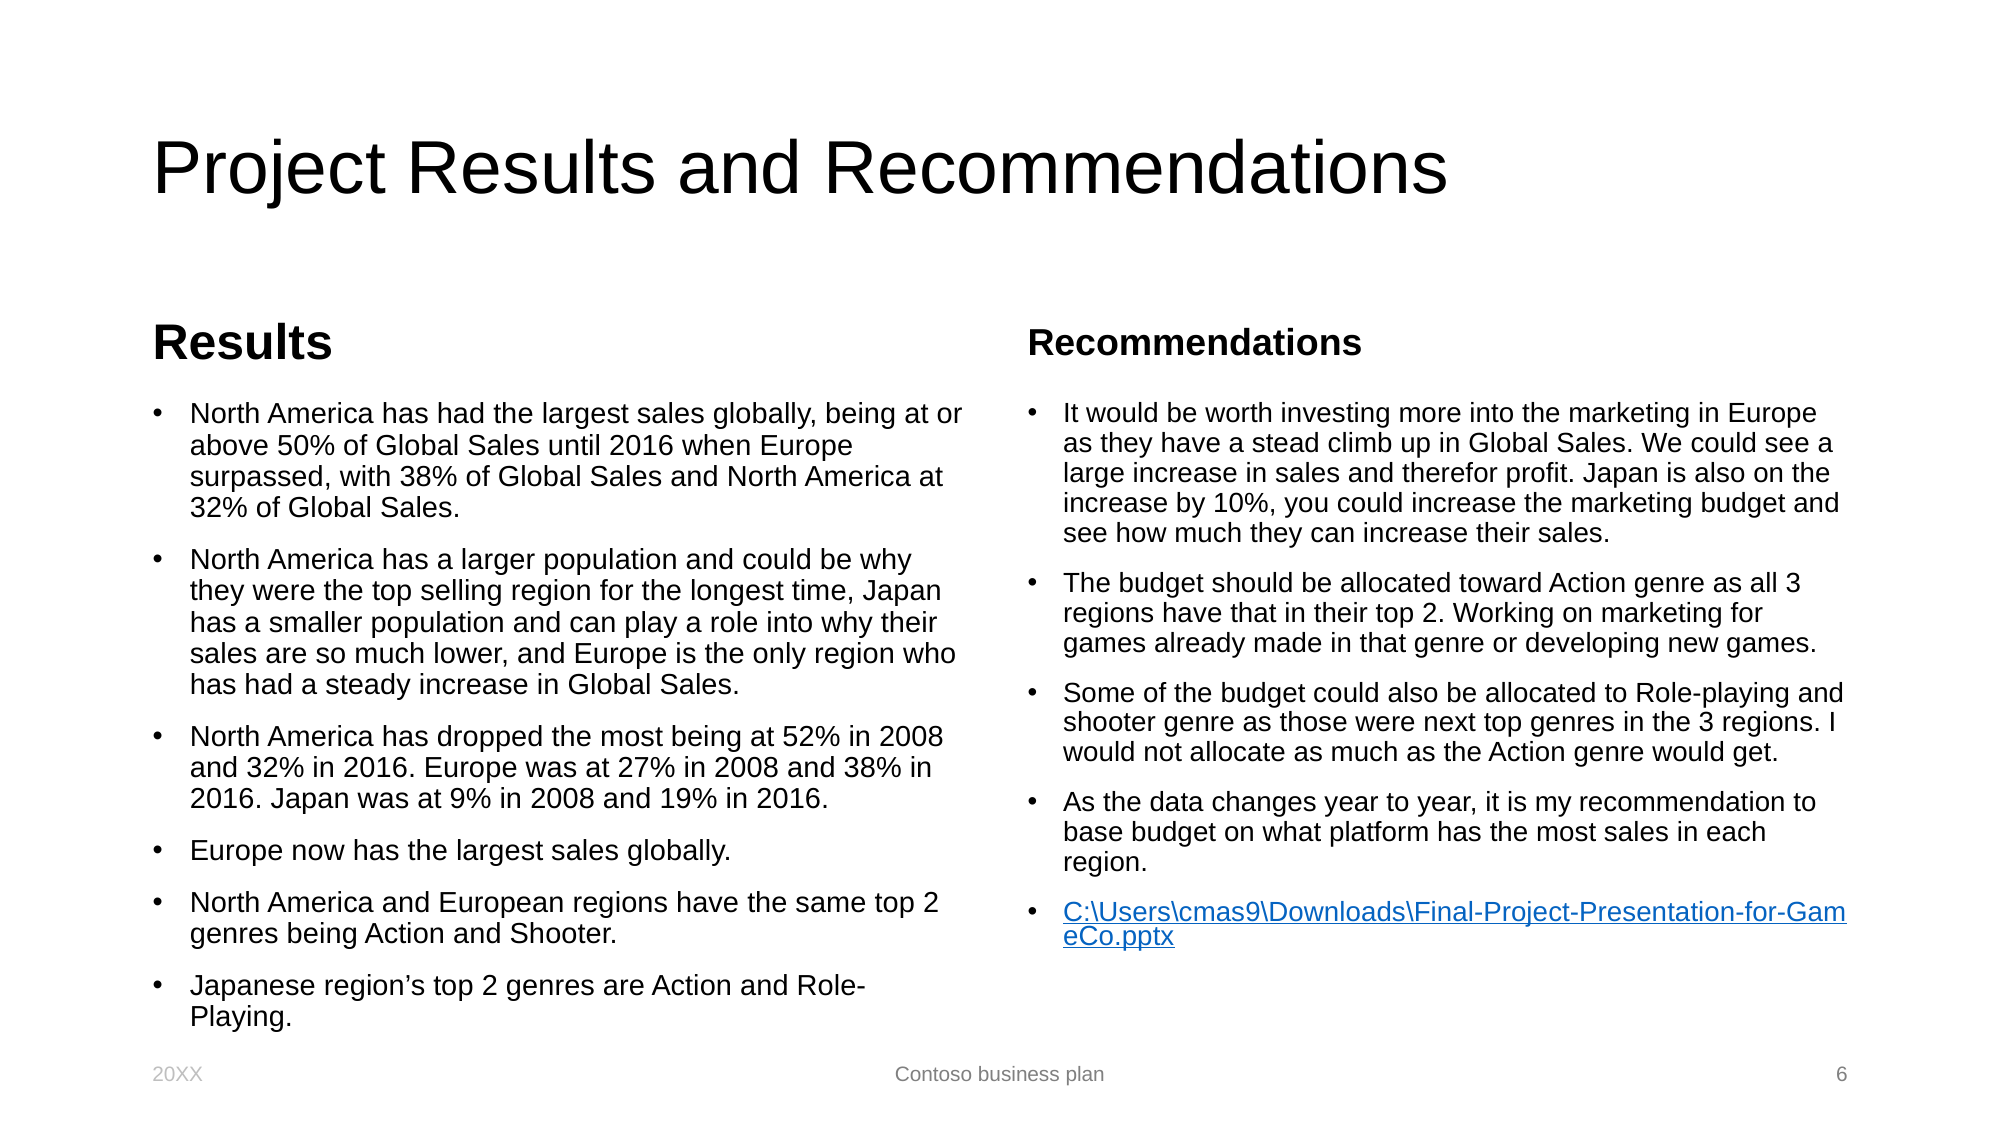

# Project Results and Recommendations
Results
Recommendations
North America has had the largest sales globally, being at or above 50% of Global Sales until 2016 when Europe surpassed, with 38% of Global Sales and North America at 32% of Global Sales.
North America has a larger population and could be why they were the top selling region for the longest time, Japan has a smaller population and can play a role into why their sales are so much lower, and Europe is the only region who has had a steady increase in Global Sales.
North America has dropped the most being at 52% in 2008 and 32% in 2016. Europe was at 27% in 2008 and 38% in 2016. Japan was at 9% in 2008 and 19% in 2016.
Europe now has the largest sales globally.
North America and European regions have the same top 2 genres being Action and Shooter.
Japanese region’s top 2 genres are Action and Role-Playing.

It would be worth investing more into the marketing in Europe as they have a stead climb up in Global Sales. We could see a large increase in sales and therefor profit. Japan is also on the increase by 10%, you could increase the marketing budget and see how much they can increase their sales.
The budget should be allocated toward Action genre as all 3 regions have that in their top 2. Working on marketing for games already made in that genre or developing new games.
Some of the budget could also be allocated to Role-playing and shooter genre as those were next top genres in the 3 regions. I would not allocate as much as the Action genre would get.
As the data changes year to year, it is my recommendation to base budget on what platform has the most sales in each region.
C:\Users\cmas9\Downloads\Final-Project-Presentation-for-GameCo.pptx
20XX
Contoso business plan
6